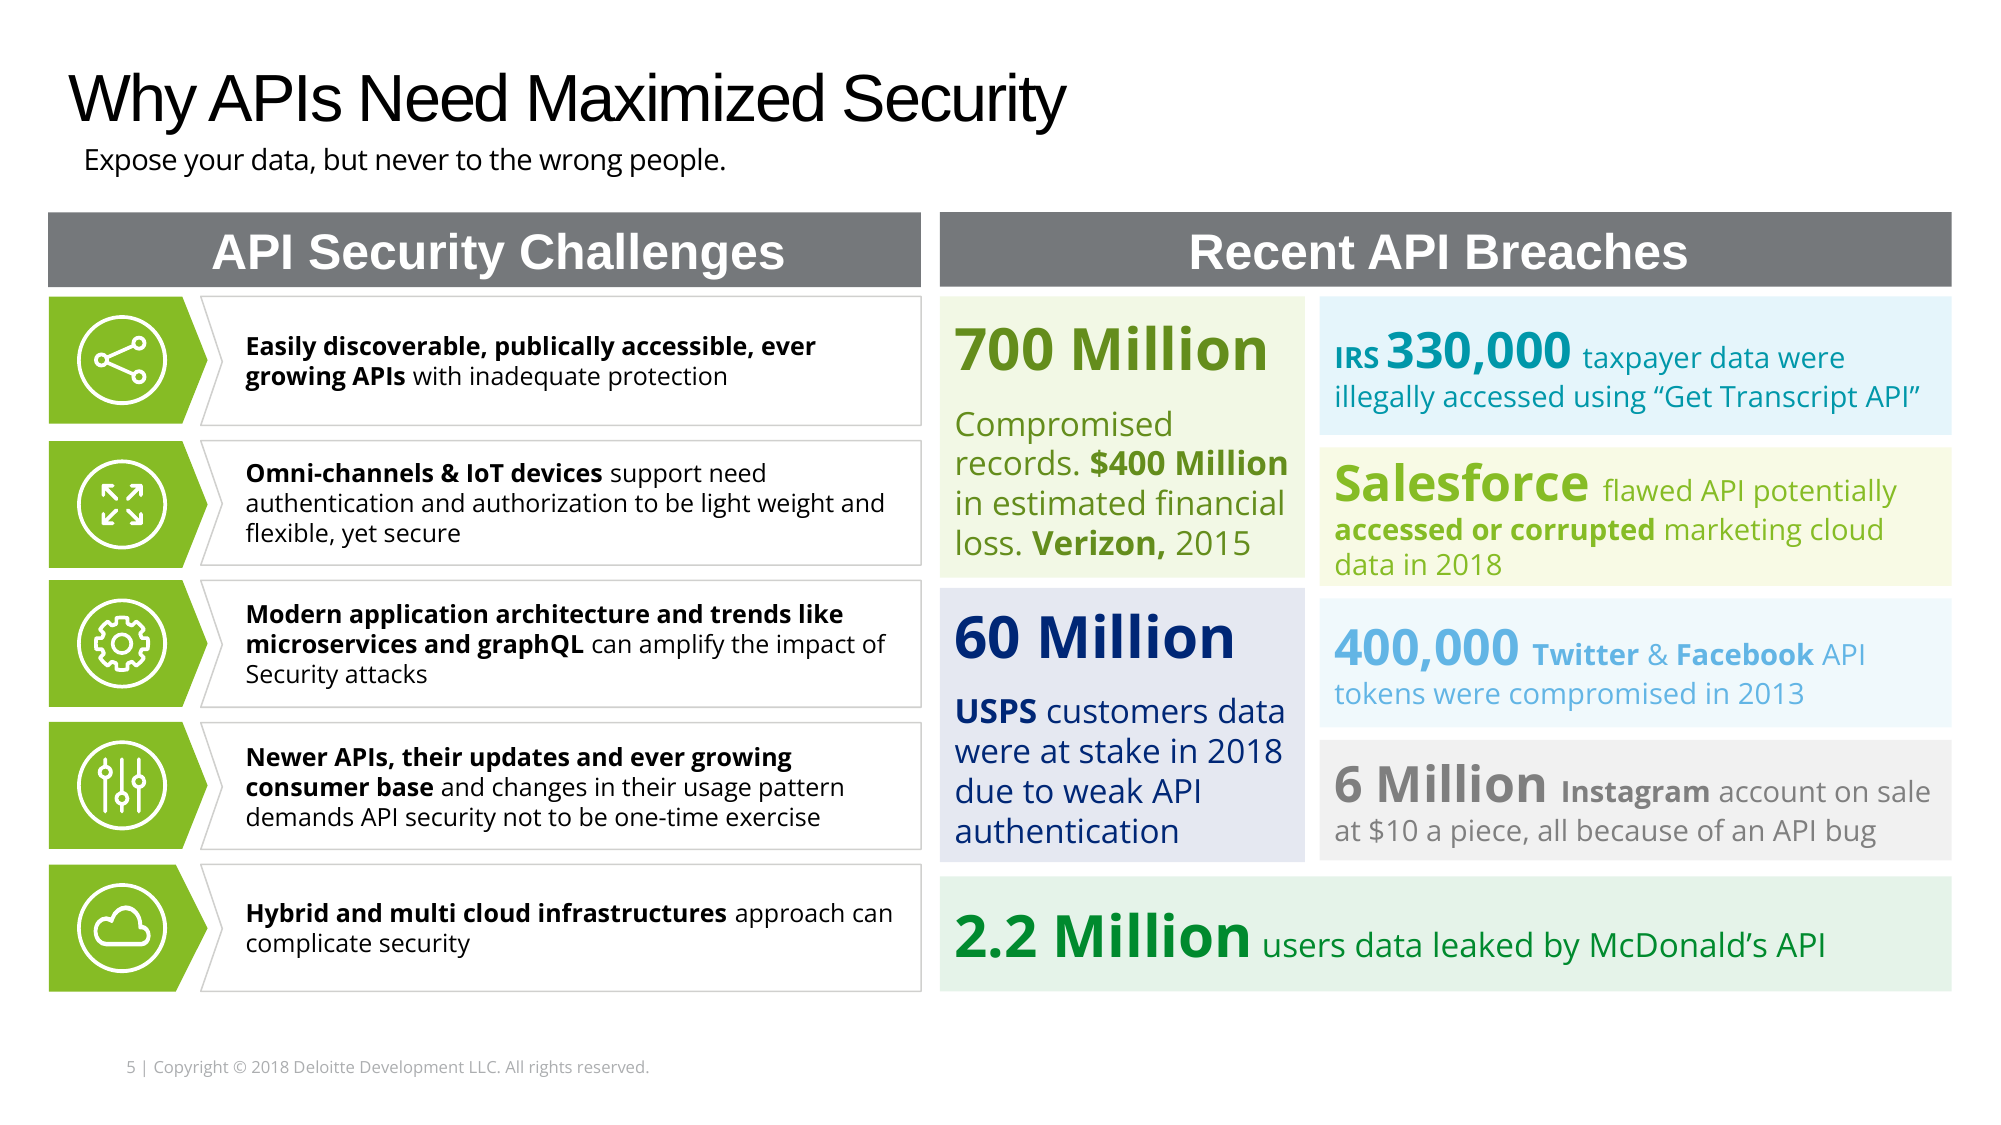

Why APIs Need Maximized Security
Expose your data, but never to the wrong people.
Recent API Breaches
700 Million
Compromised records. $400 Million in estimated financial loss. Verizon, 2015
IRS 330,000 taxpayer data were illegally accessed using “Get Transcript API”
Salesforce flawed API potentially accessed or corrupted marketing cloud data in 2018
60 Million
USPS customers data were at stake in 2018 due to weak API authentication
400,000 Twitter & Facebook API tokens were compromised in 2013
6 Million Instagram account on sale at $10 a piece, all because of an API bug
2.2 Million users data leaked by McDonald’s API
  API Security Challenges
Easily discoverable, publically accessible, ever growing APIs with inadequate protection
Omni-channels & IoT devices support need authentication and authorization to be light weight and flexible, yet secure
Modern application architecture and trends like microservices and graphQL can amplify the impact of Security attacks
Newer APIs, their updates and ever growing consumer base and changes in their usage pattern demands API security not to be one-time exercise
Hybrid and multi cloud infrastructures approach can complicate security